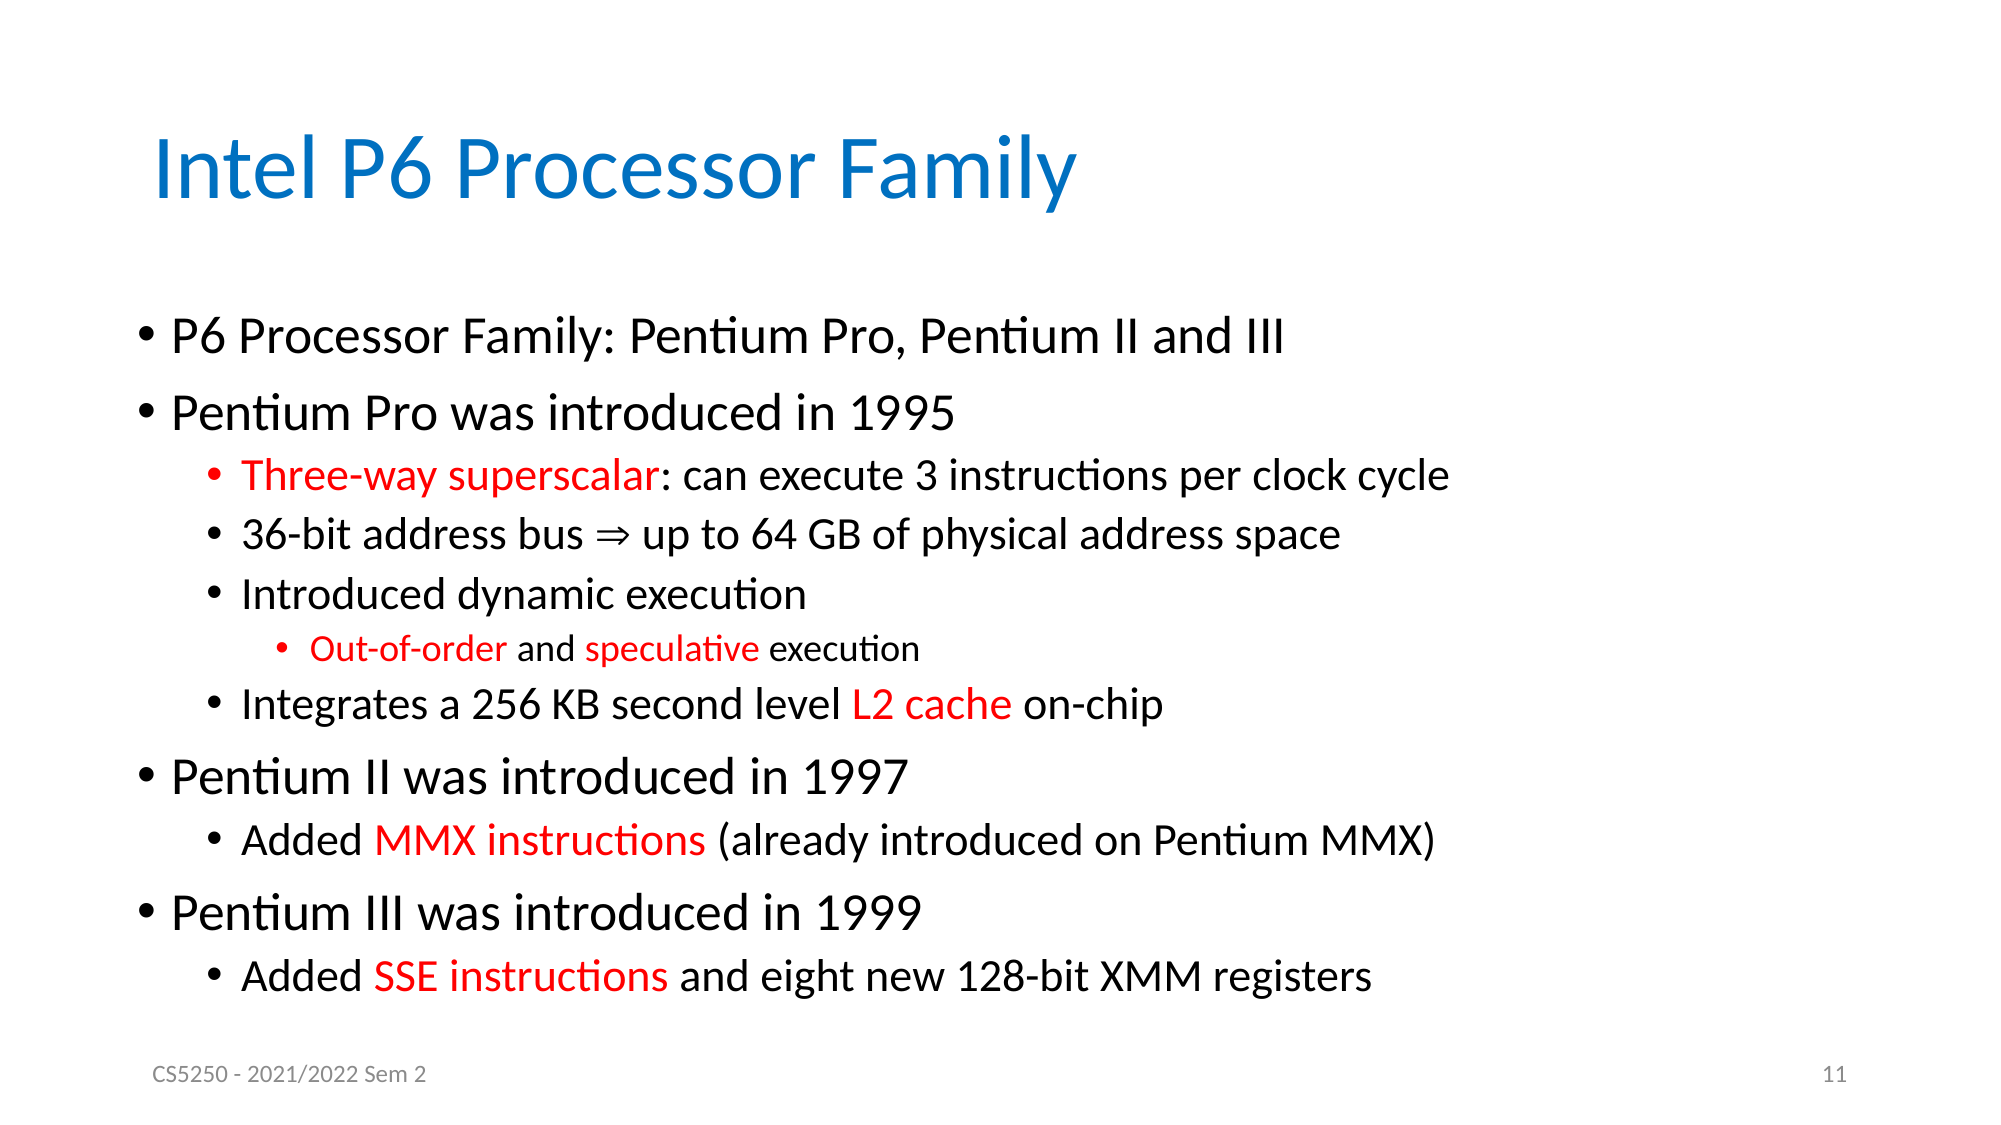

# Intel P6 Processor Family
P6 Processor Family: Pentium Pro, Pentium II and III
Pentium Pro was introduced in 1995
Three-way superscalar: can execute 3 instructions per clock cycle
36-bit address bus ⇒ up to 64 GB of physical address space
Introduced dynamic execution
Out-of-order and speculative execution
Integrates a 256 KB second level L2 cache on-chip
Pentium II was introduced in 1997
Added MMX instructions (already introduced on Pentium MMX)
Pentium III was introduced in 1999
Added SSE instructions and eight new 128-bit XMM registers
CS5250 - 2021/2022 Sem 2
11